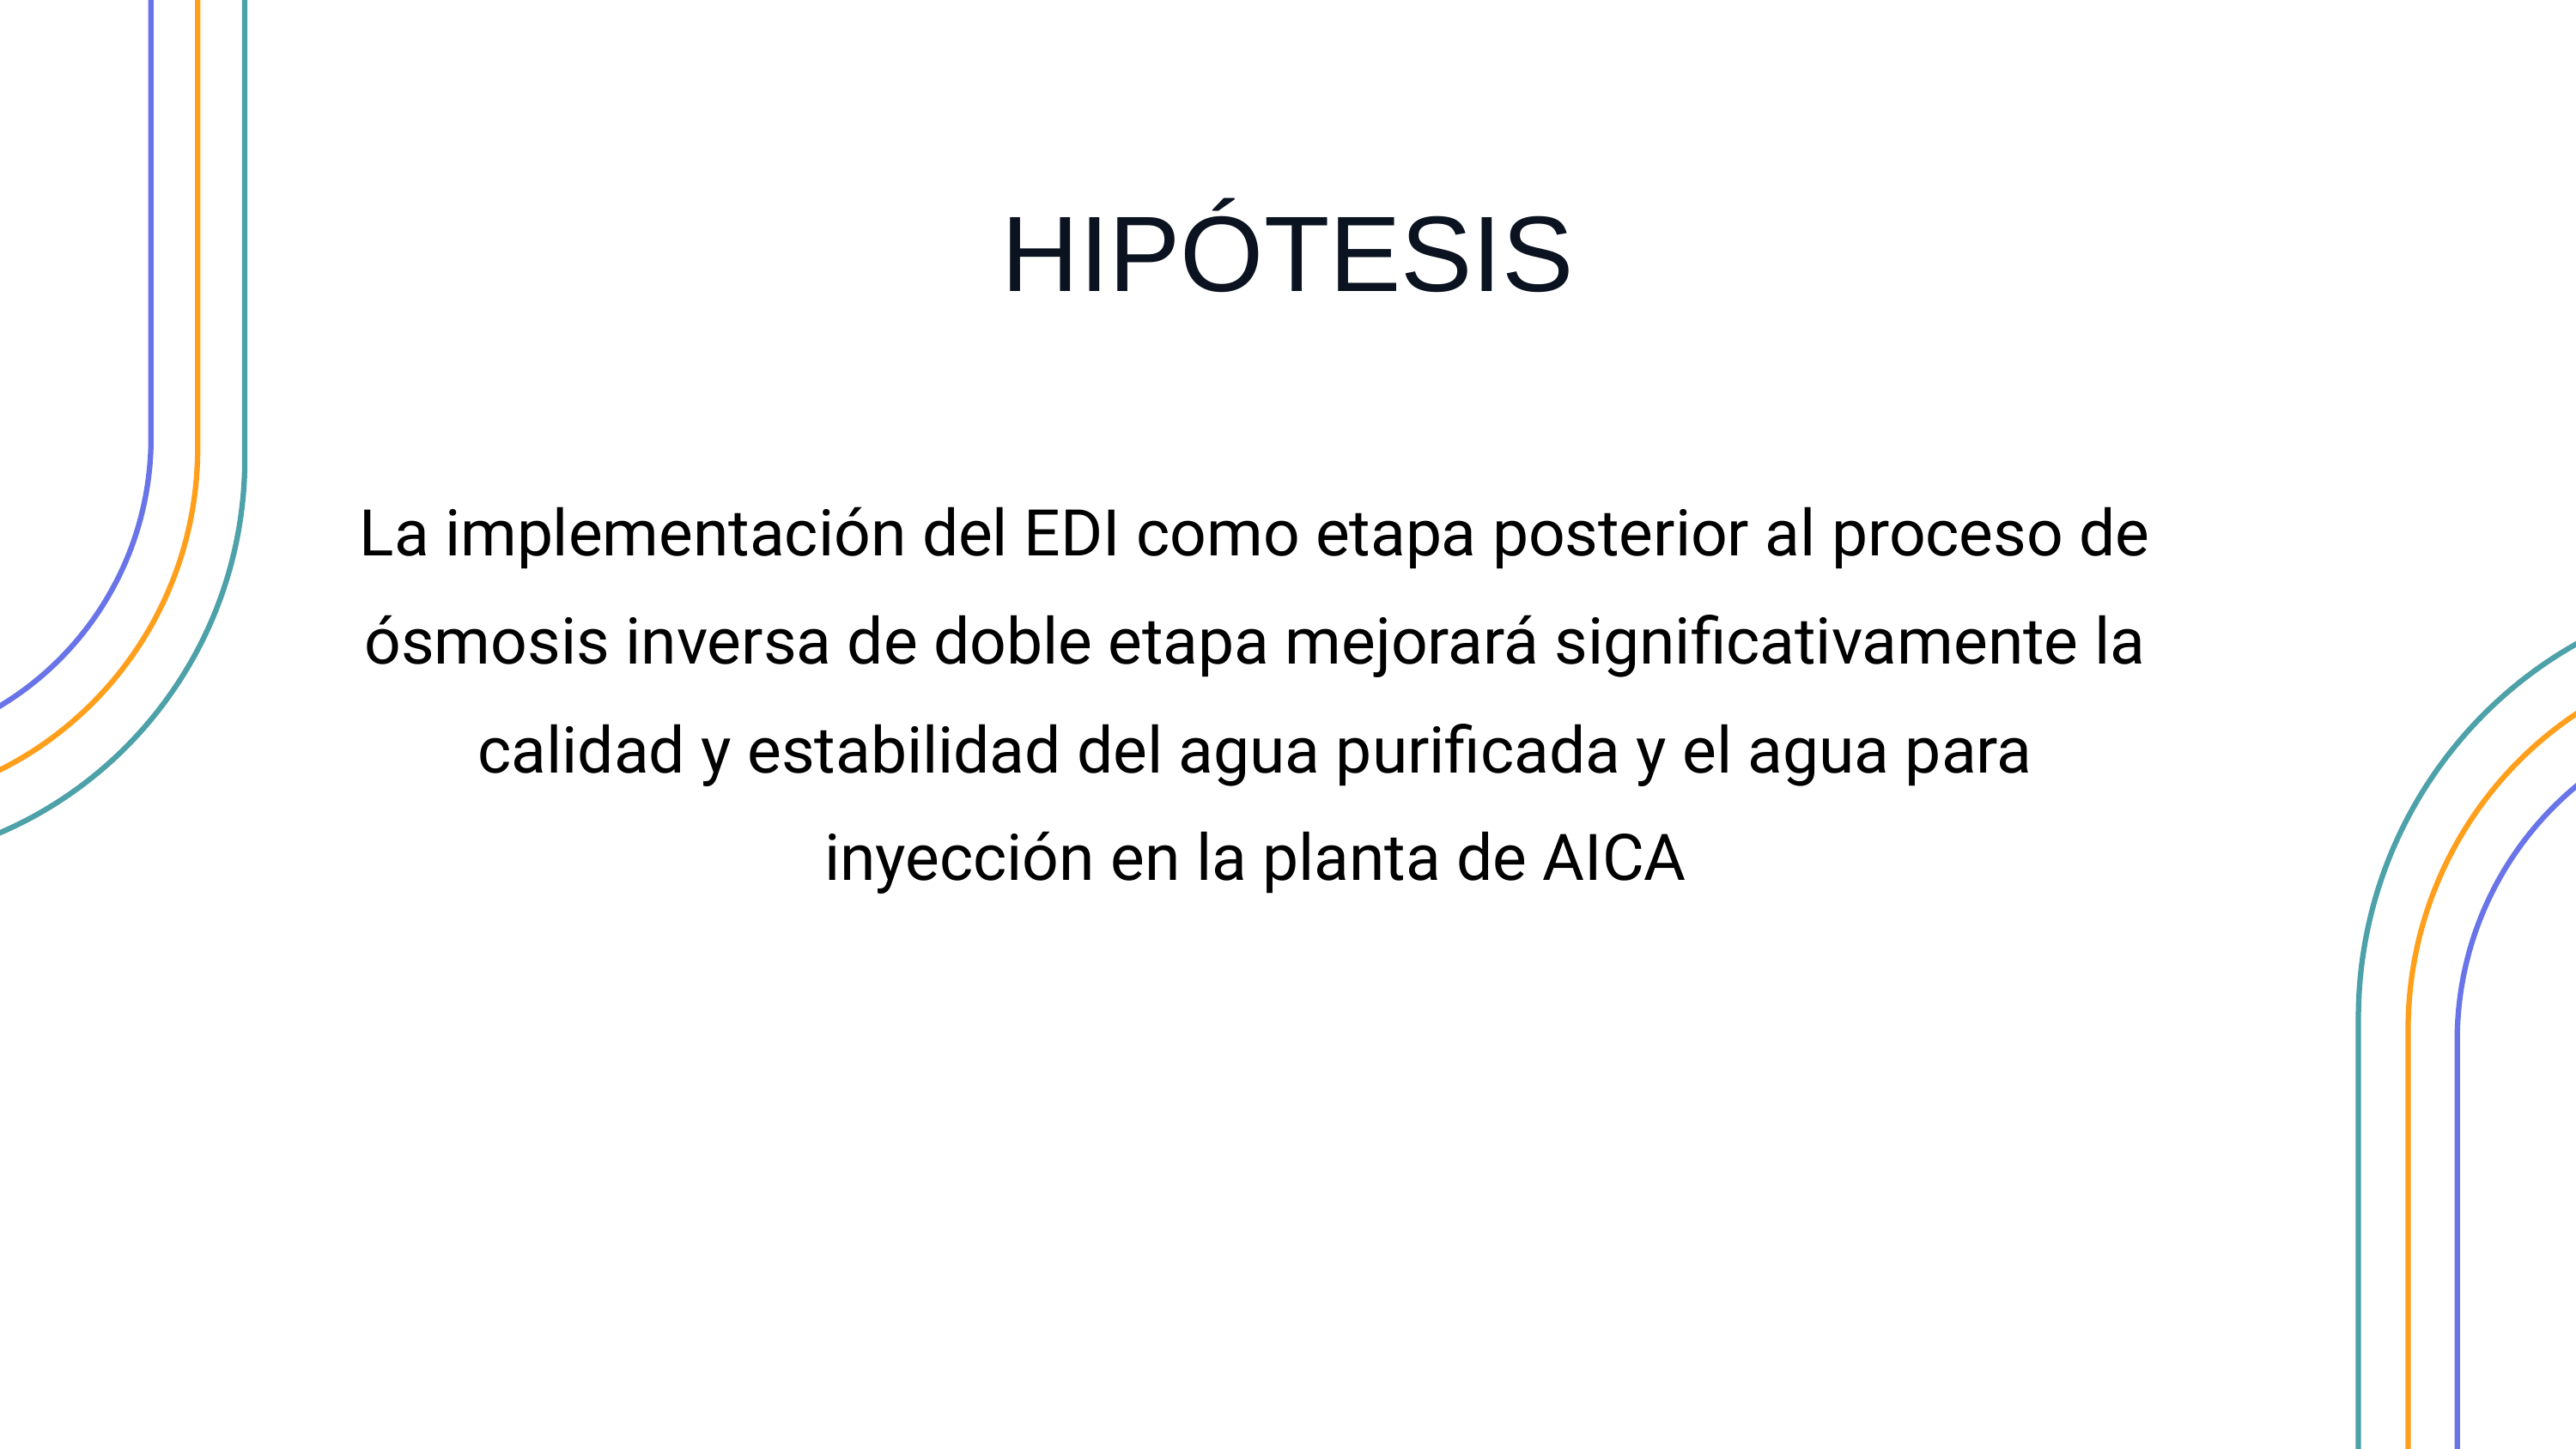

HIPÓTESIS
La implementación del EDI como etapa posterior al proceso de ósmosis inversa de doble etapa mejorará significativamente la calidad y estabilidad del agua purificada y el agua para inyección en la planta de AICA